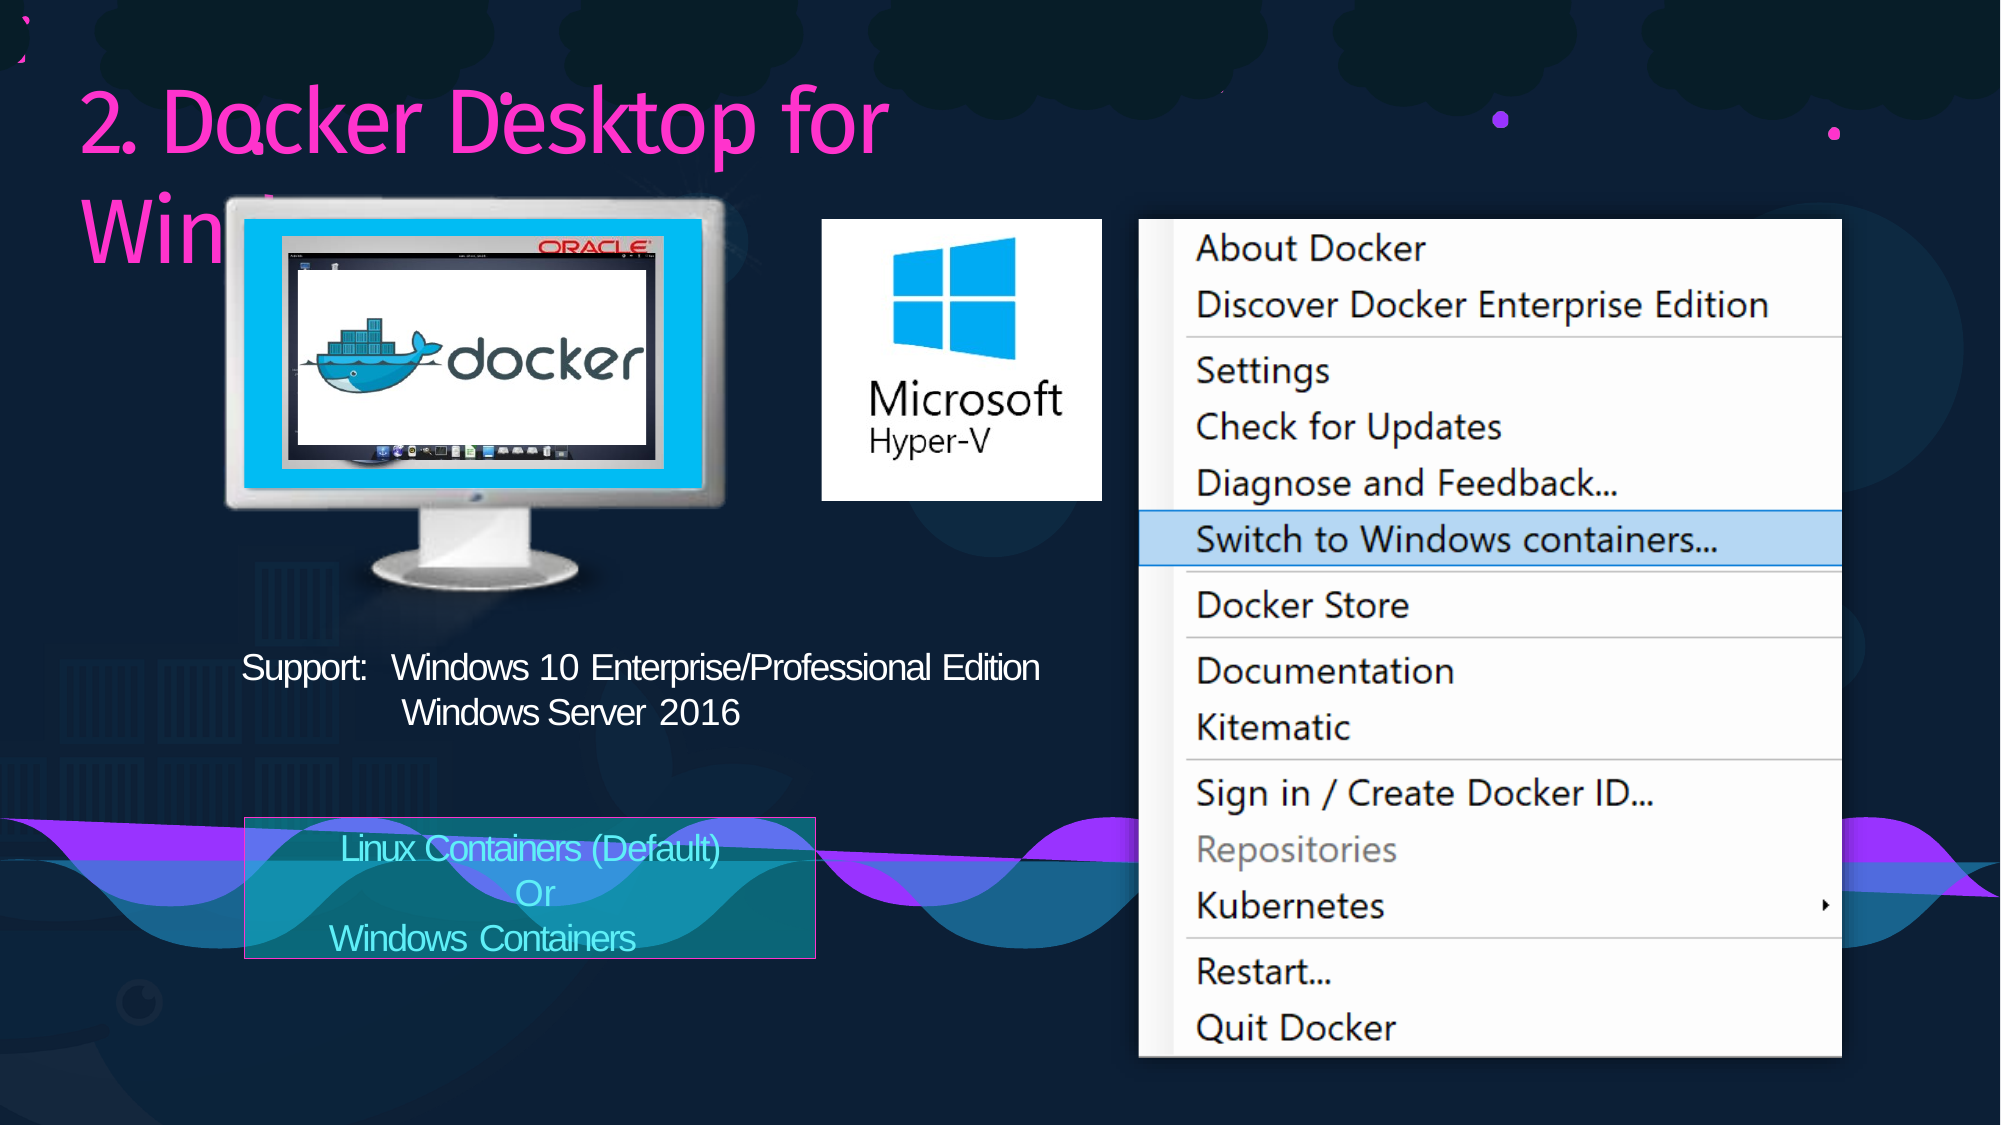

# 2. Docker Desktop for Windows

Support:	Windows 10 Enterprise/Professional Edition  Windows Server 2016
Linux Containers (Default)  Or
Windows Containers